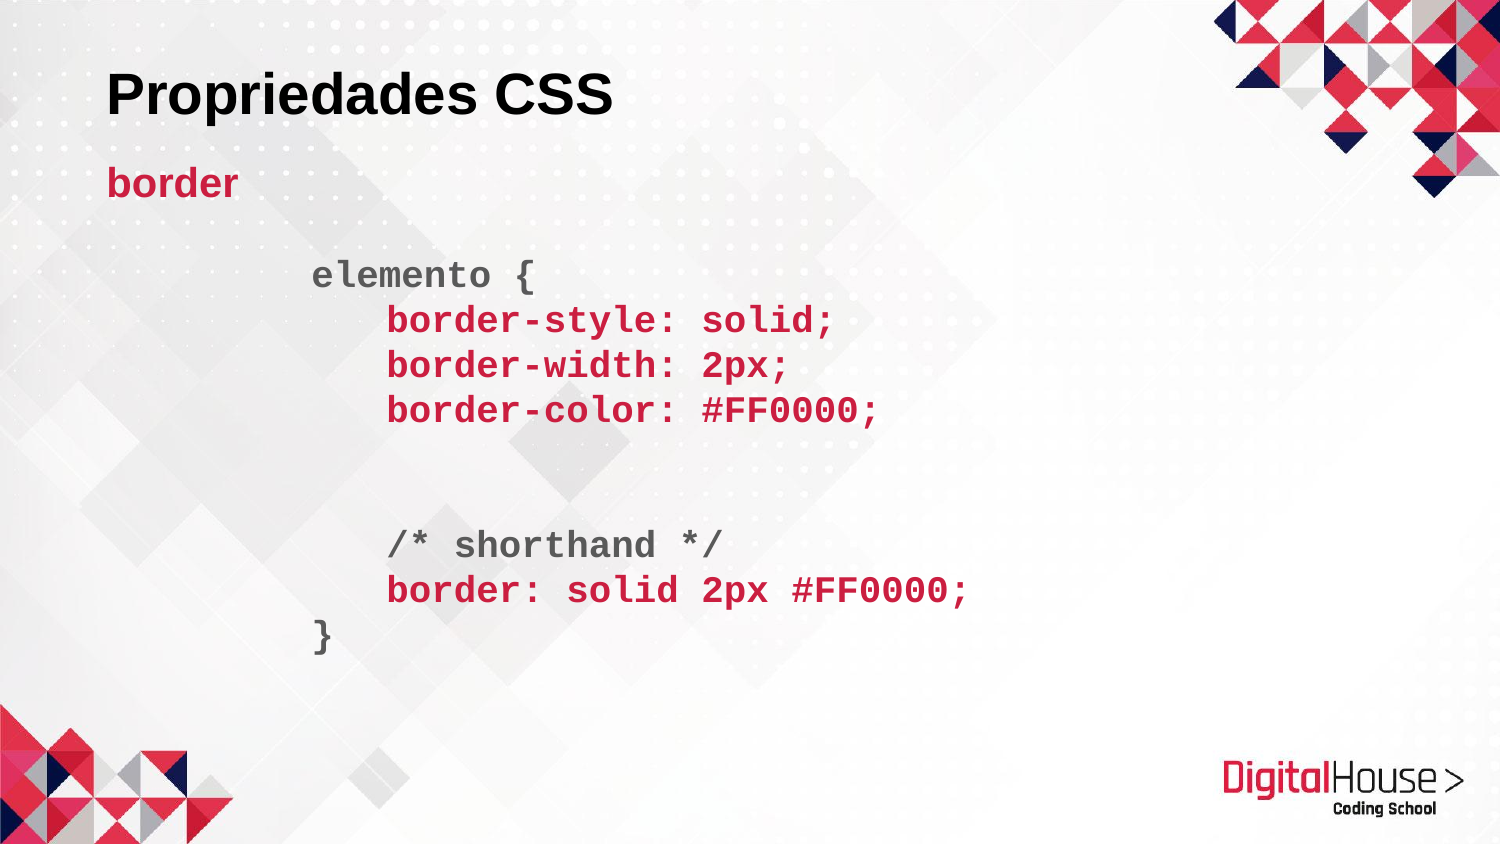

# Propriedades CSS
border
elemento {
border-style: solid;
border-width: 2px;
border-color: #FF0000;

/* shorthand */
border: solid 2px #FF0000;
}